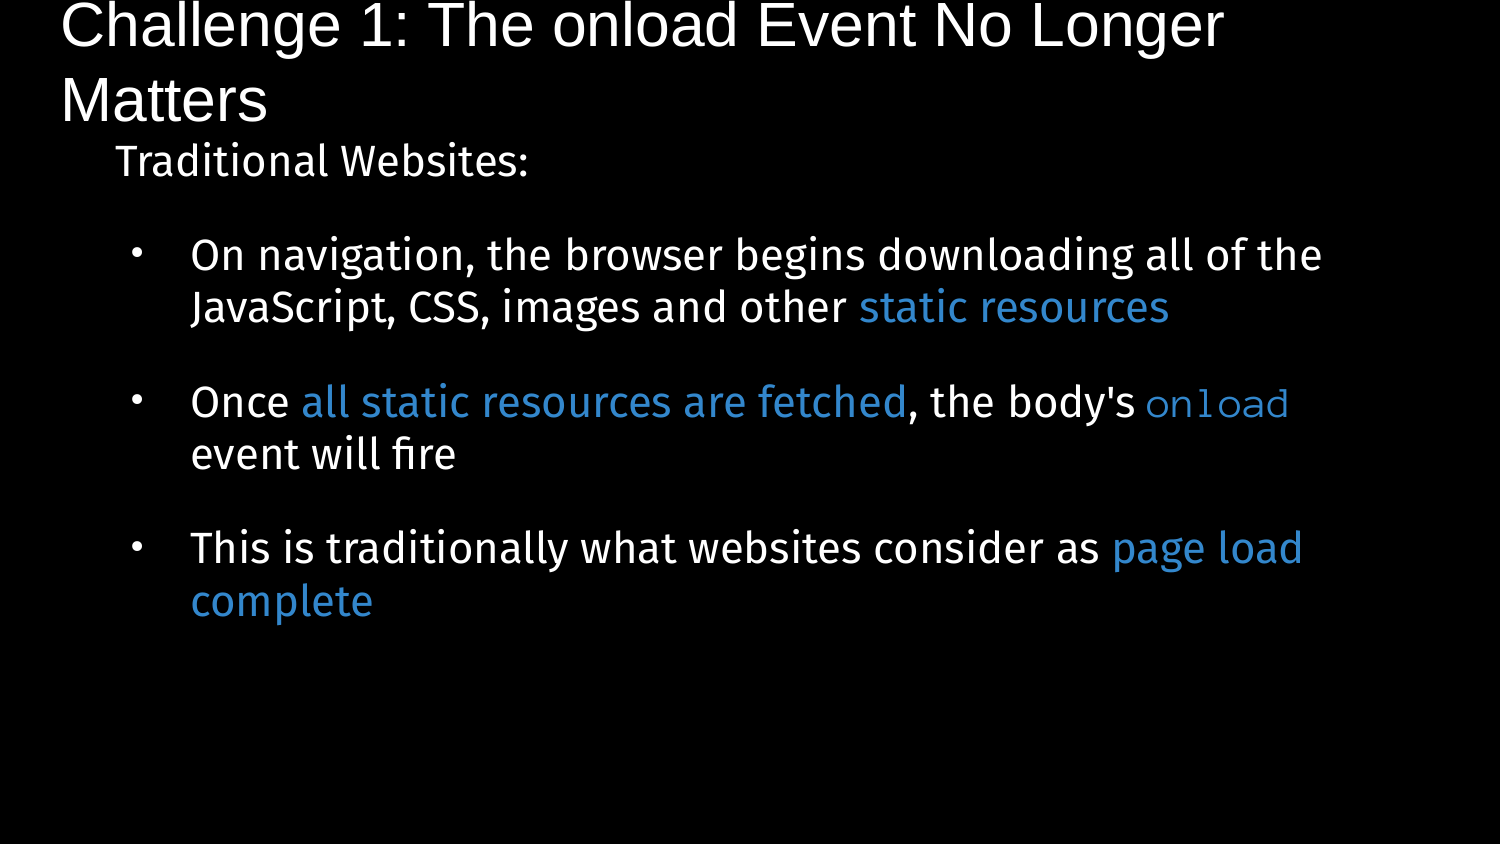

# Challenge 1: The onload Event No Longer Matters
Traditional Websites:
On navigation, the browser begins downloading all of the JavaScript, CSS, images and other static resources
Once all static resources are fetched, the body's onload event will fire
This is traditionally what websites consider as page load complete